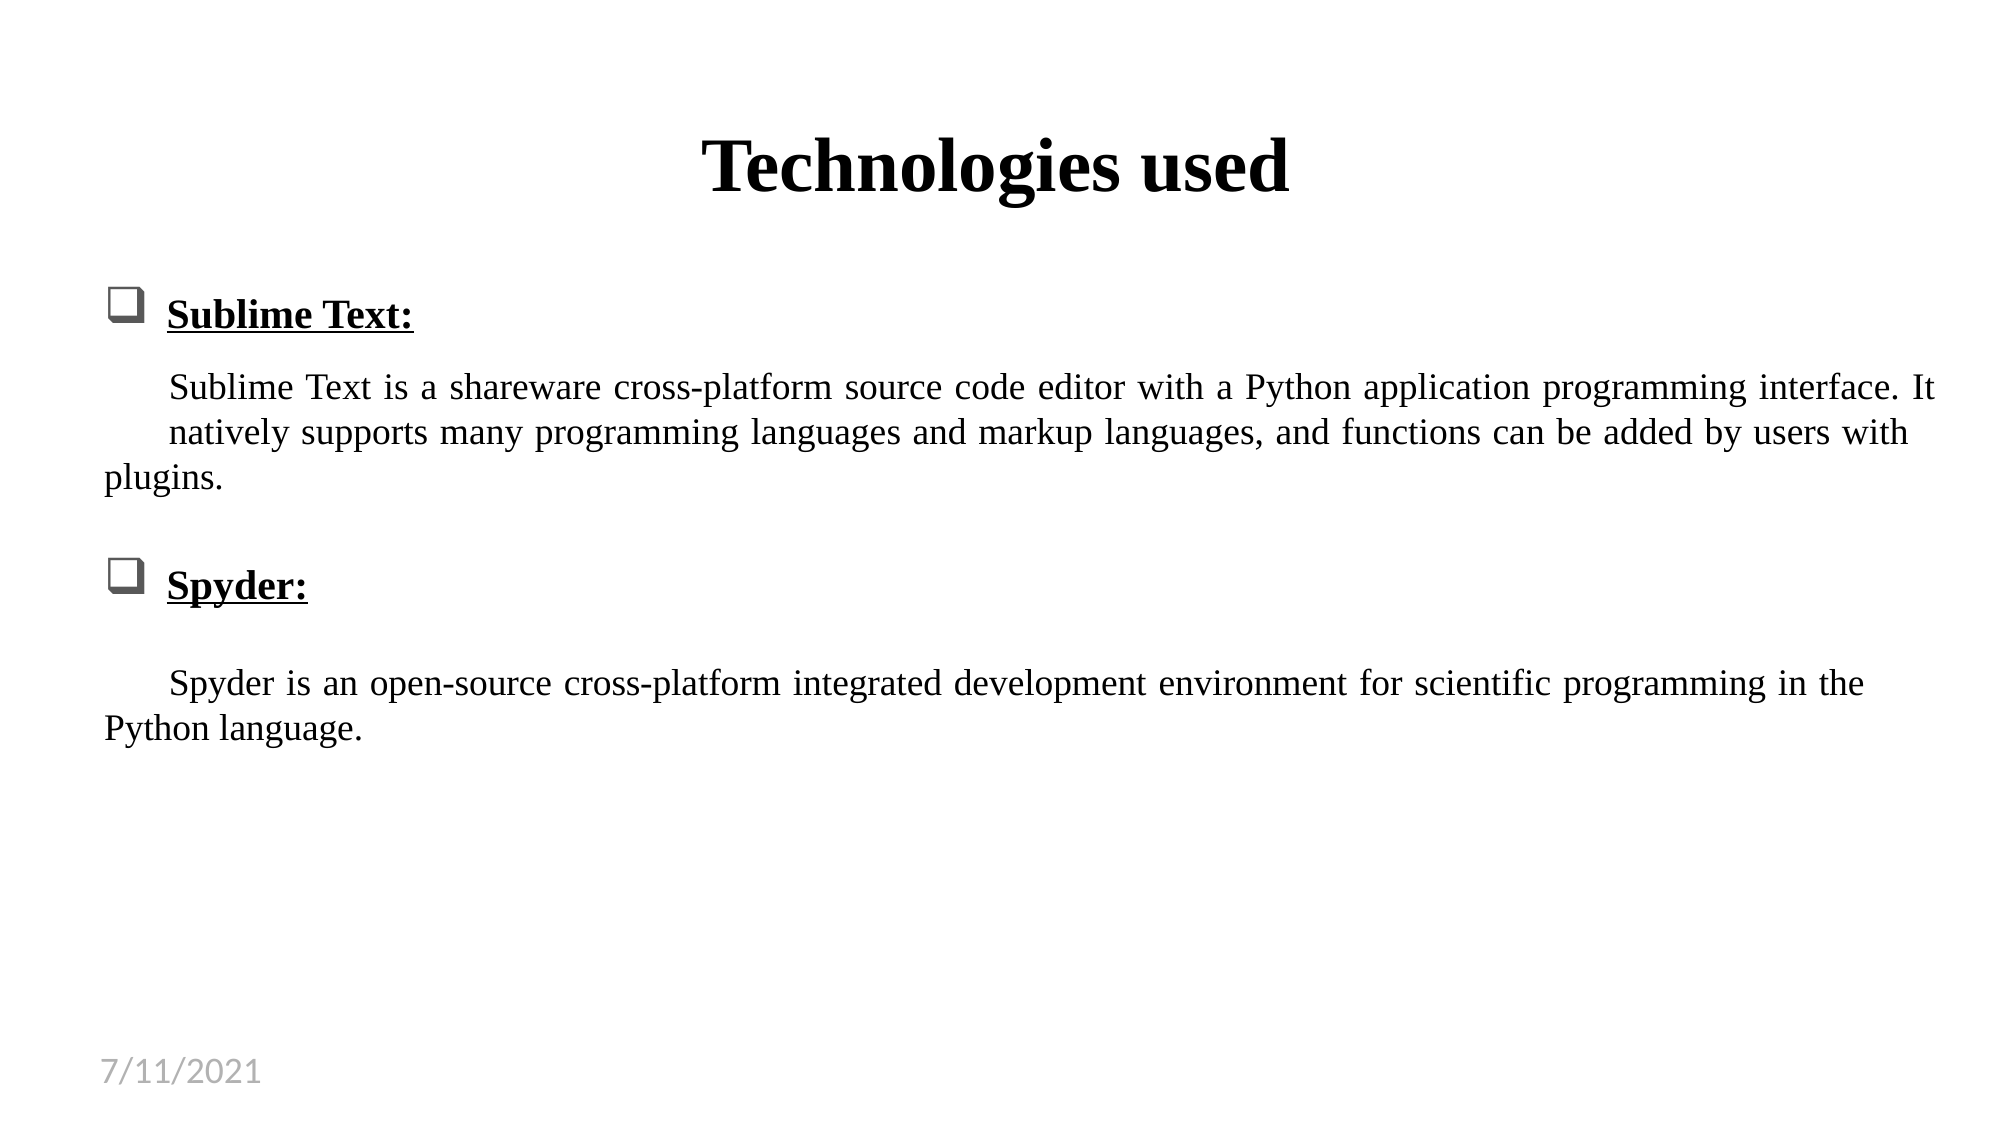

# Technologies used
Sublime Text:
	Sublime Text is a shareware cross-platform source code editor with a Python application programming interface. It 	natively supports many programming languages and markup languages, and functions can be added by users with 	plugins.

Spyder:

	Spyder is an open-source cross-platform integrated development environment for scientific programming in the 	Python language.

7/11/2021
8